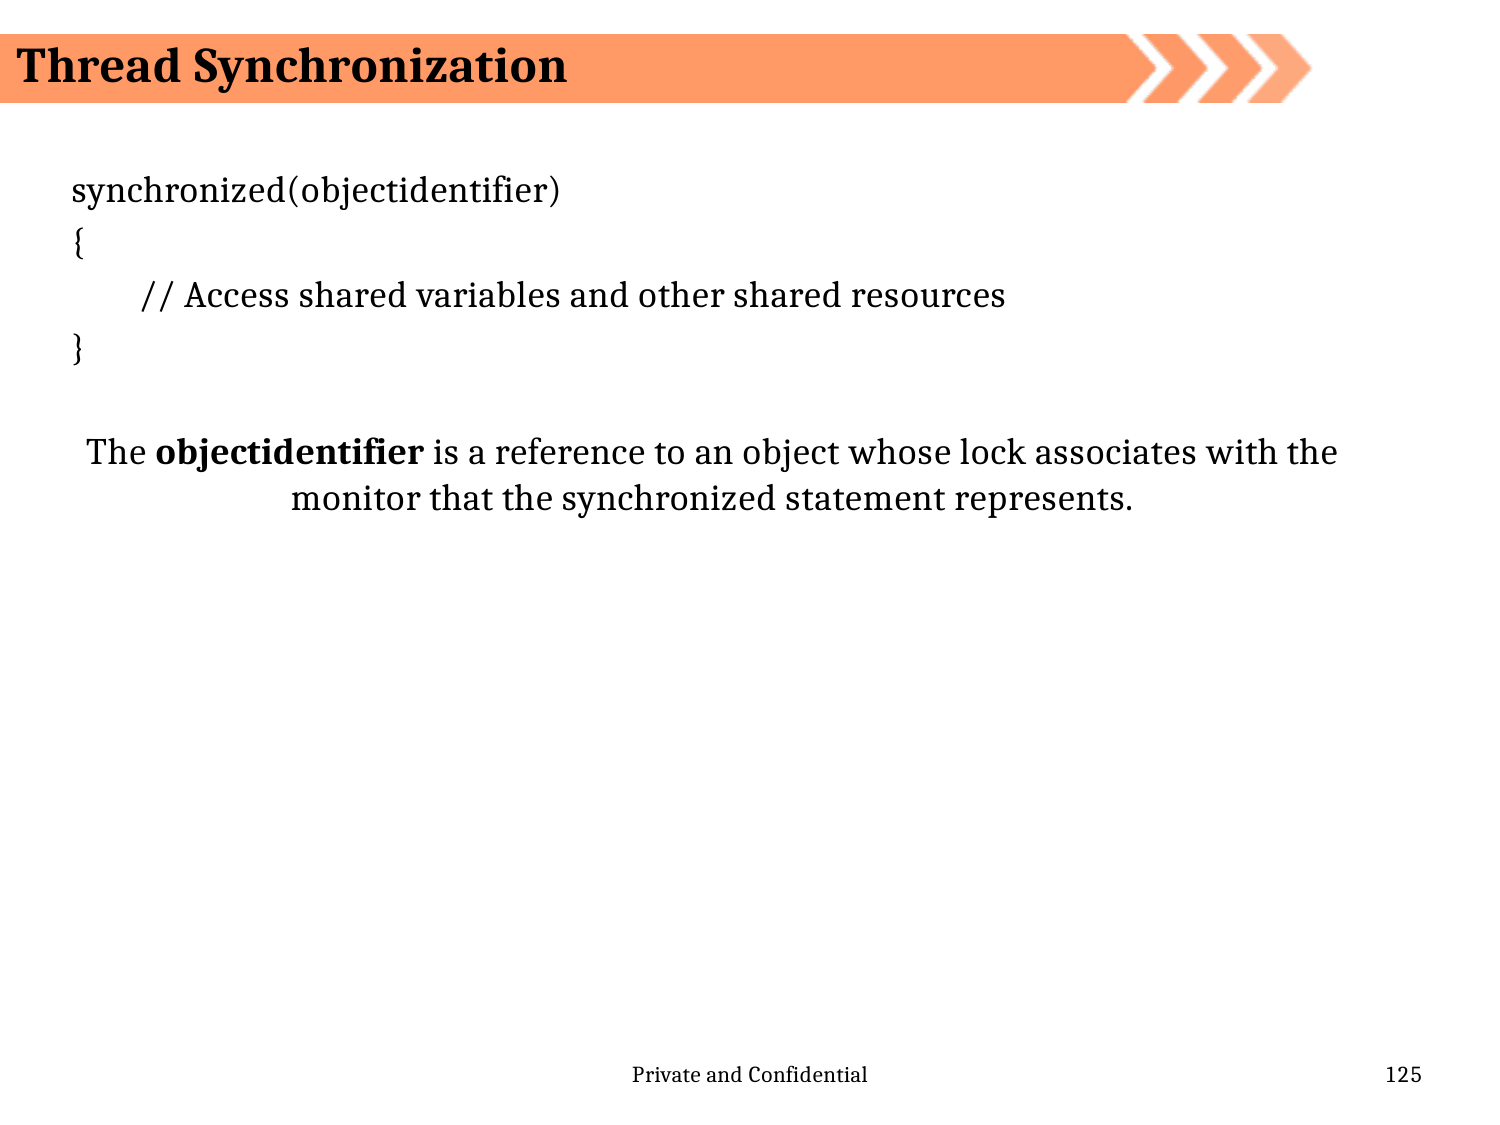

Thread Synchronization
synchronized(objectidentifier)
{
// Access shared variables and other shared resources
}

The objectidentifier is a reference to an object whose lock associates with the monitor that the synchronized statement represents.